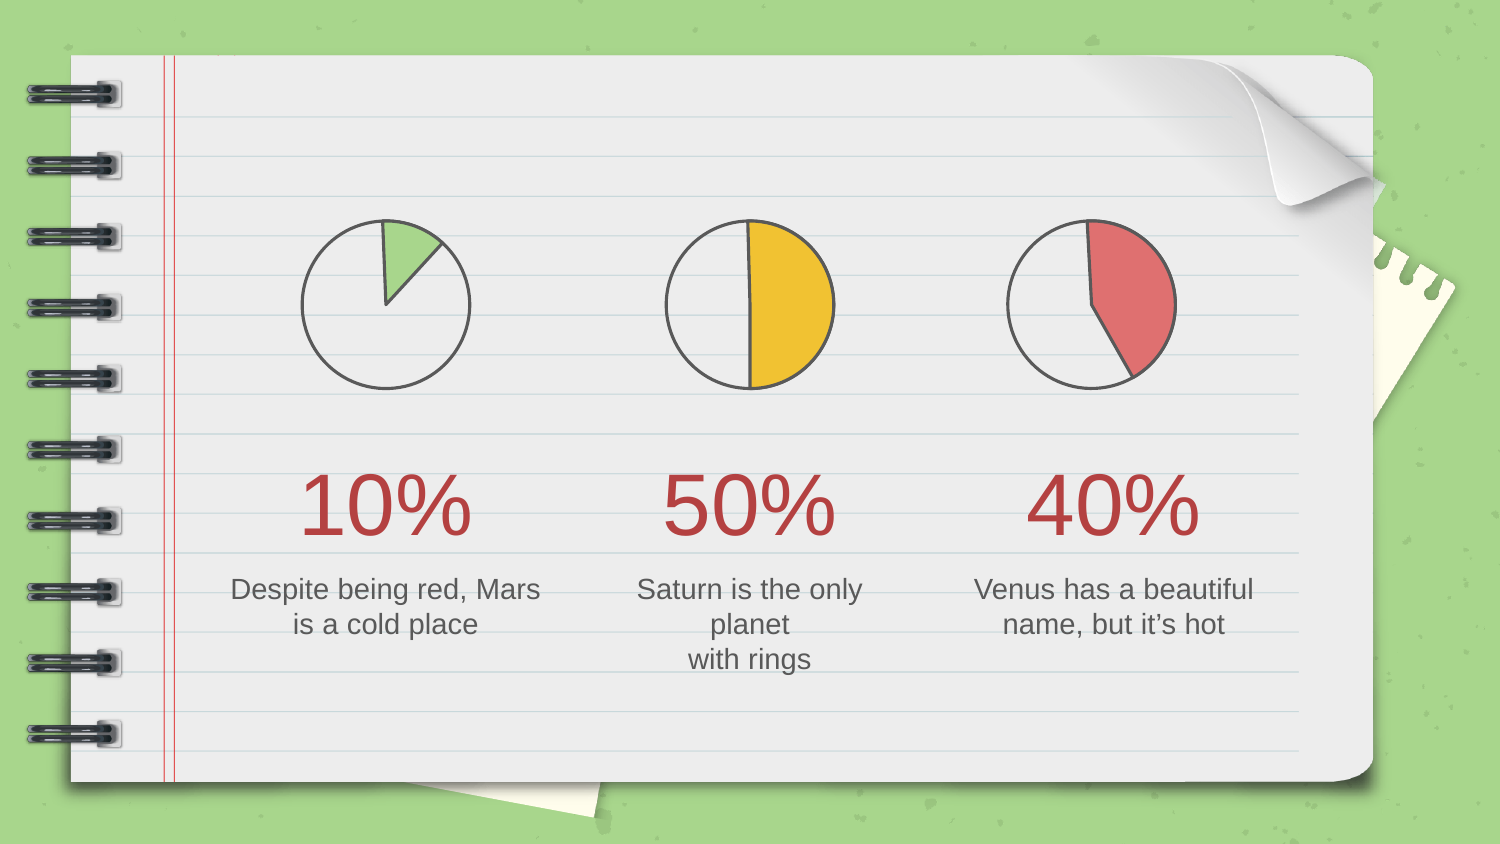

10%
50%
40%
Despite being red, Mars is a cold place
Saturn is the only planet
with rings
Venus has a beautiful name, but it’s hot